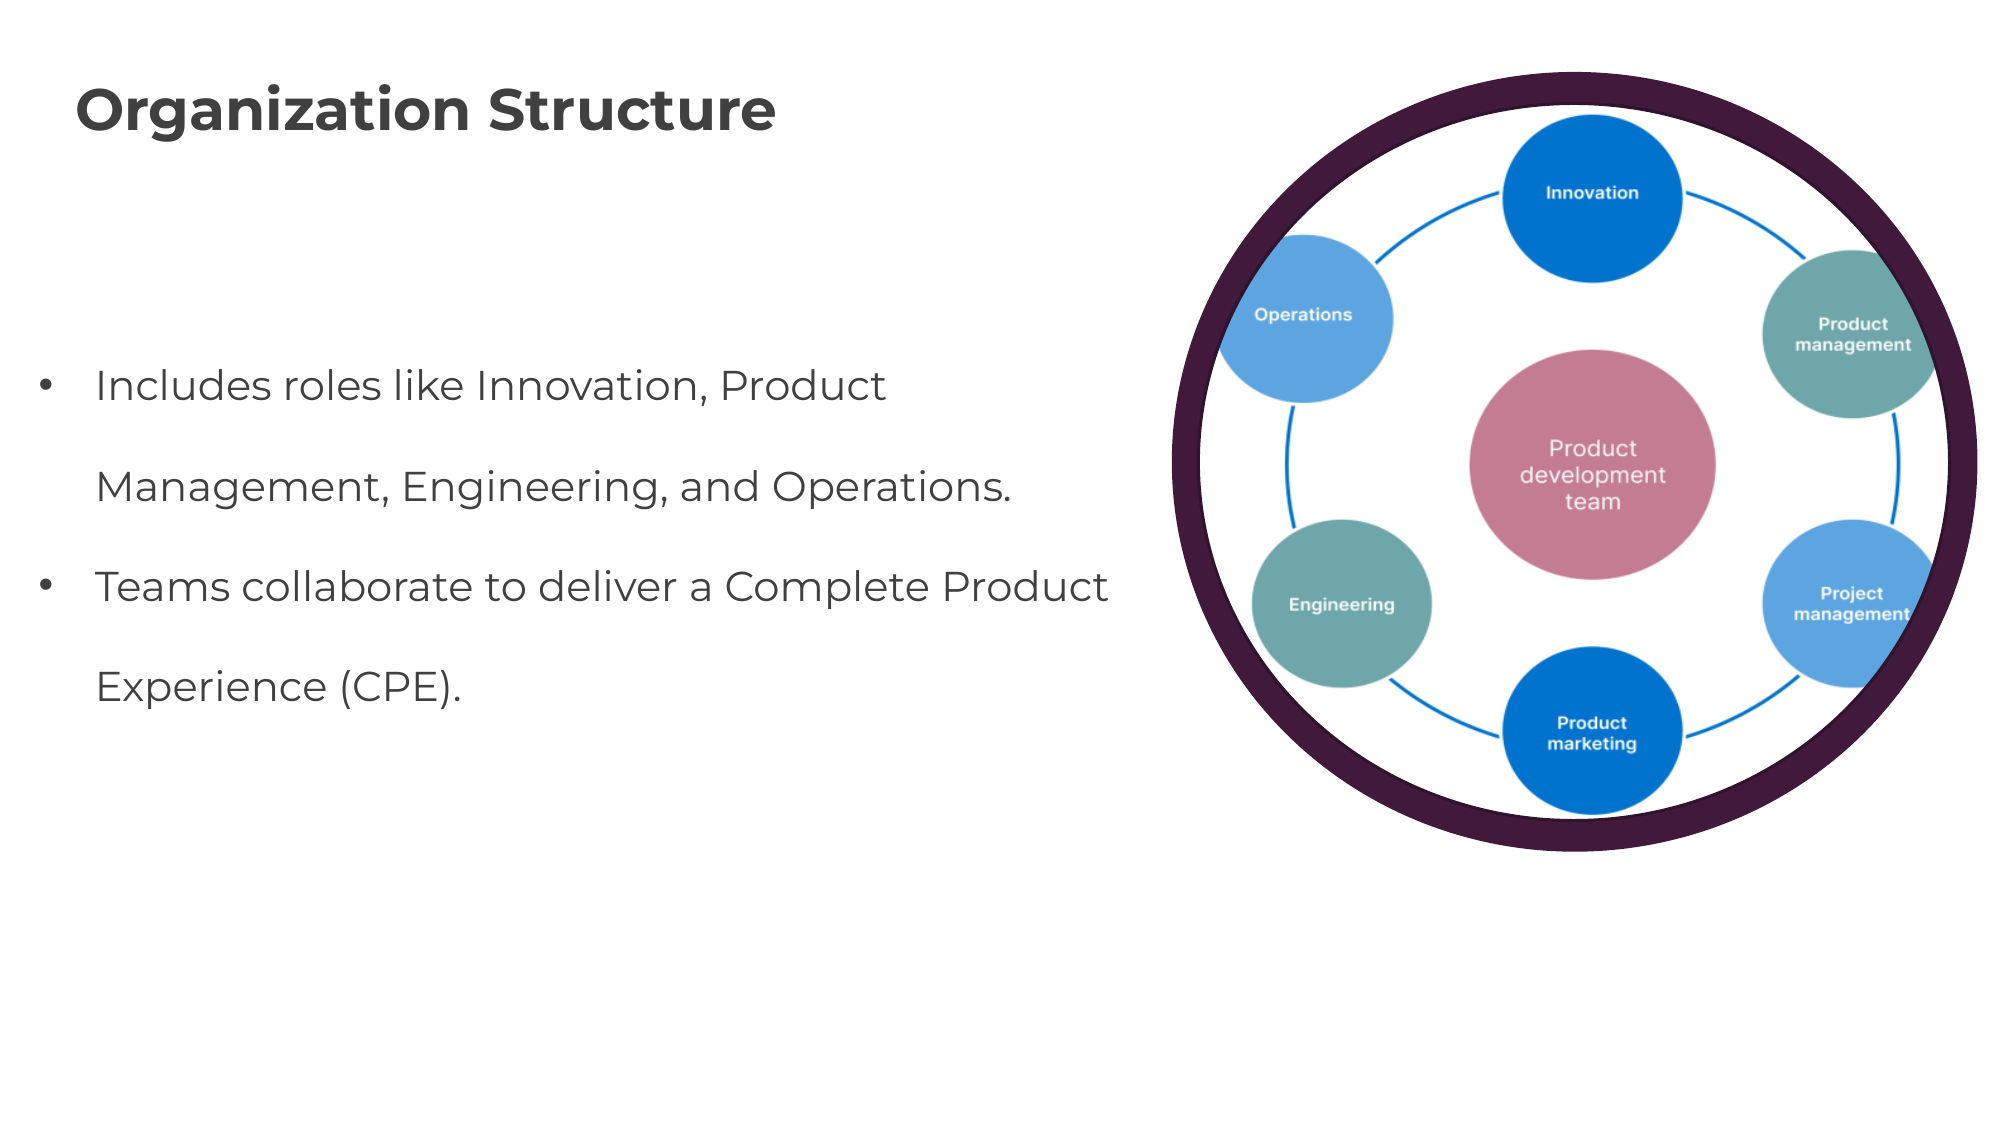

Organization Structure

Includes roles like Innovation, Product Management, Engineering, and Operations.
Teams collaborate to deliver a Complete Product Experience (CPE).